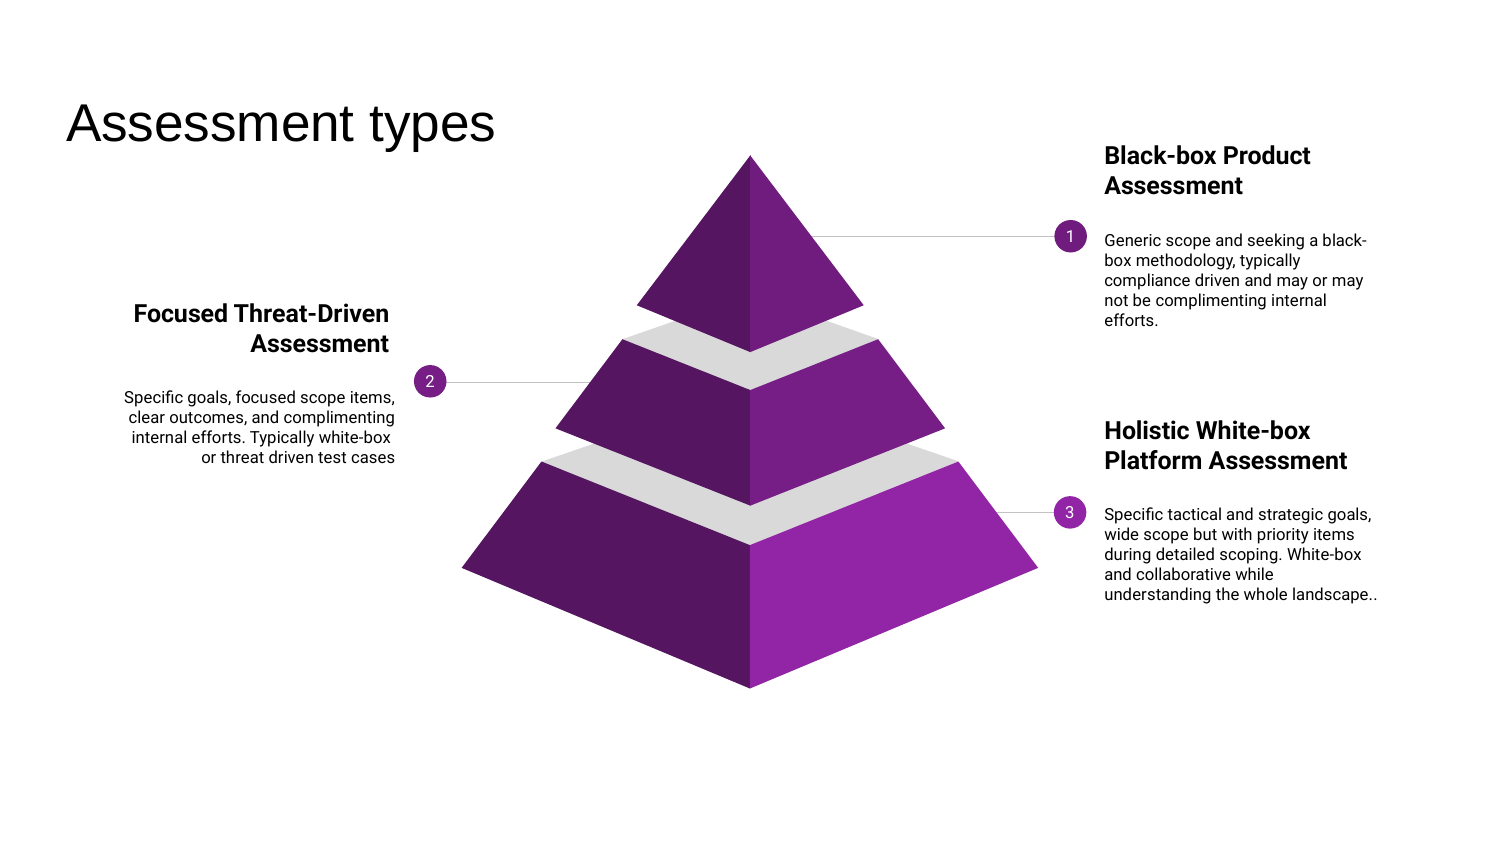

# Assessment types
Black-box Product Assessment

Generic scope and seeking a black-box methodology, typically compliance driven and may or may not be complimenting internal efforts.
1

Focused Threat-Driven  Assessment

Specific goals, focused scope items, clear outcomes, and complimenting internal efforts. Typically white-box  or threat driven test cases
2

Holistic White-box Platform Assessment

Specific tactical and strategic goals, wide scope but with priority items during detailed scoping. White-box and collaborative while understanding the whole landscape..
3